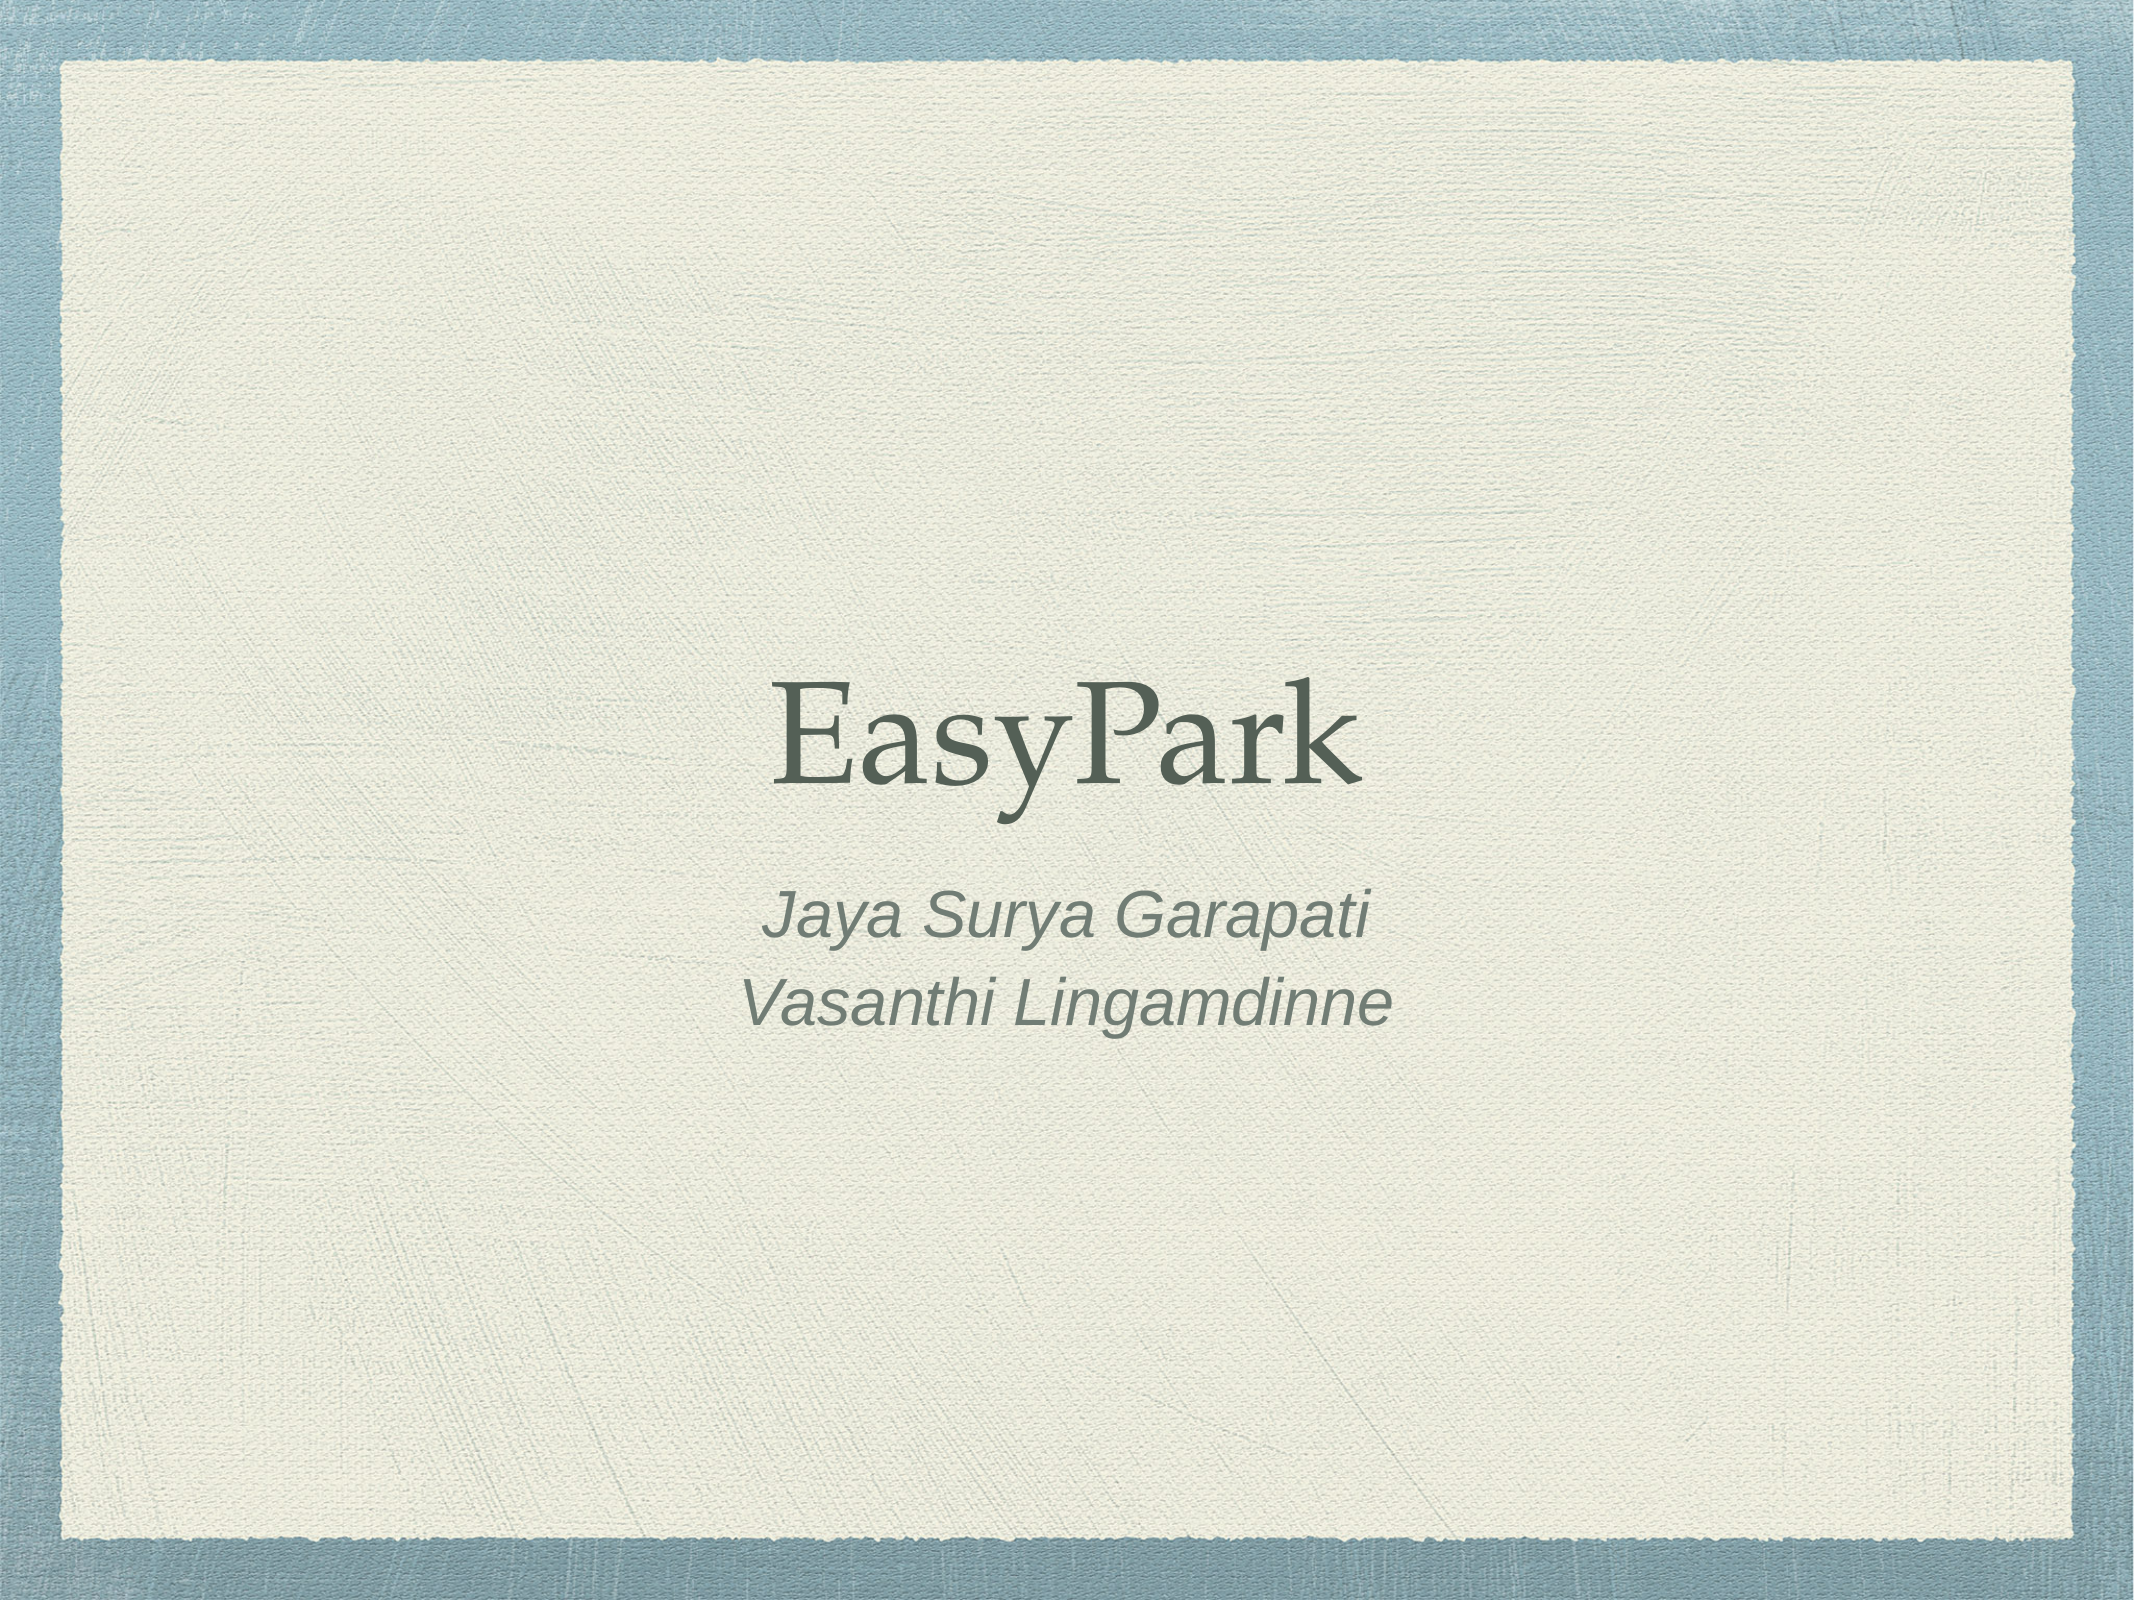

# EasyPark
Jaya Surya Garapati
Vasanthi Lingamdinne